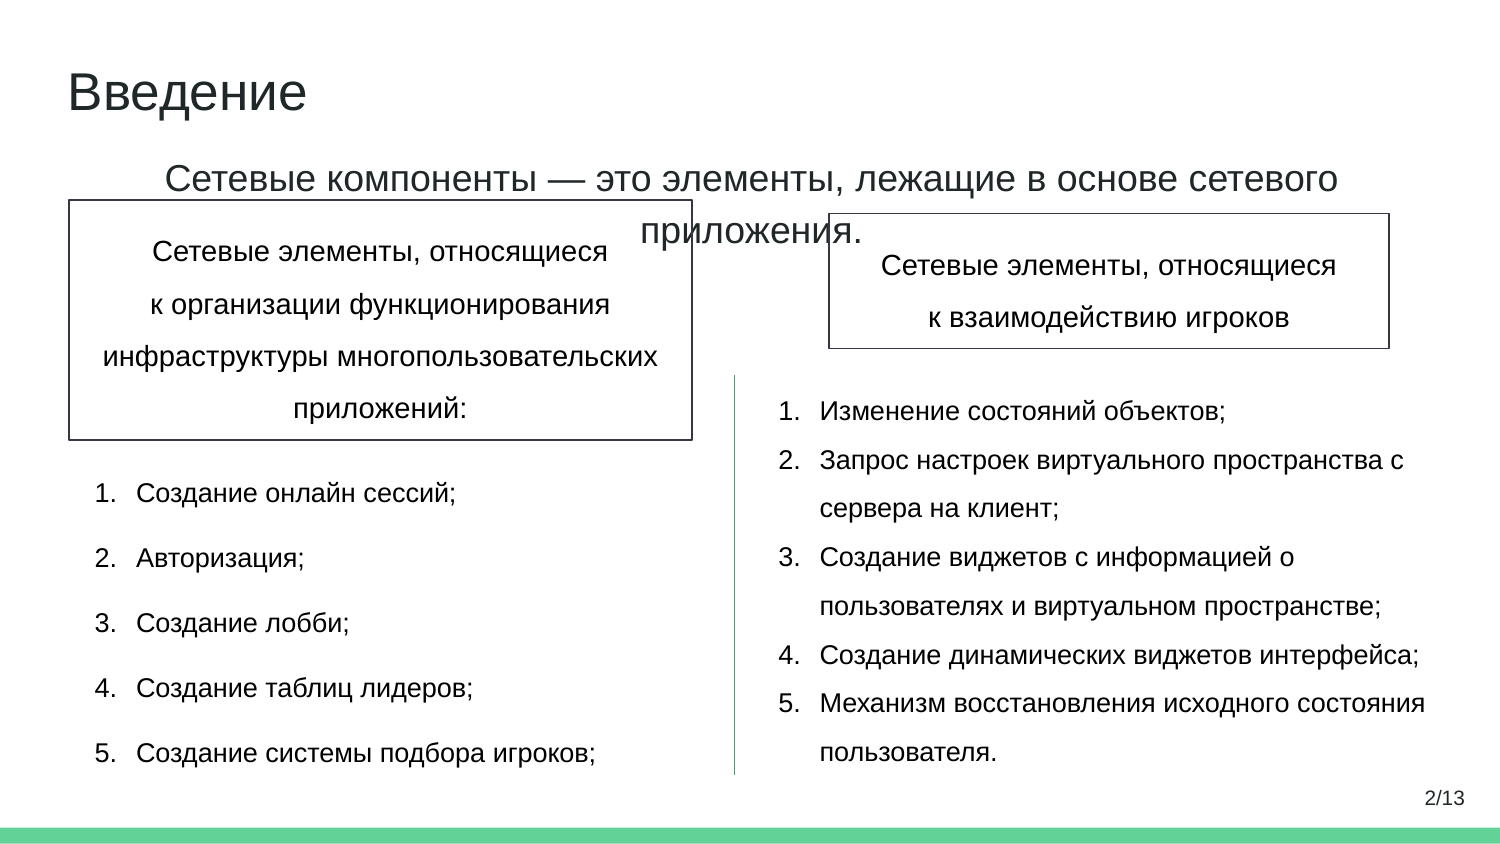

# Введение
Сетевые компоненты — это элементы, лежащие в основе сетевого приложения.
Сетевые элементы, относящиеся
к организации функционирования инфраструктуры многопользовательских приложений:
Сетевые элементы, относящиеся
к взаимодействию игроков
Изменение состояний объектов;
Запрос настроек виртуального пространства с сервера на клиент;
Создание виджетов с информацией о пользователях и виртуальном пространстве;
Создание динамических виджетов интерфейса;
Механизм восстановления исходного состояния пользователя.
Создание онлайн сессий;
Авторизация;
Создание лобби;
Создание таблиц лидеров;
Создание системы подбора игроков;
2/13